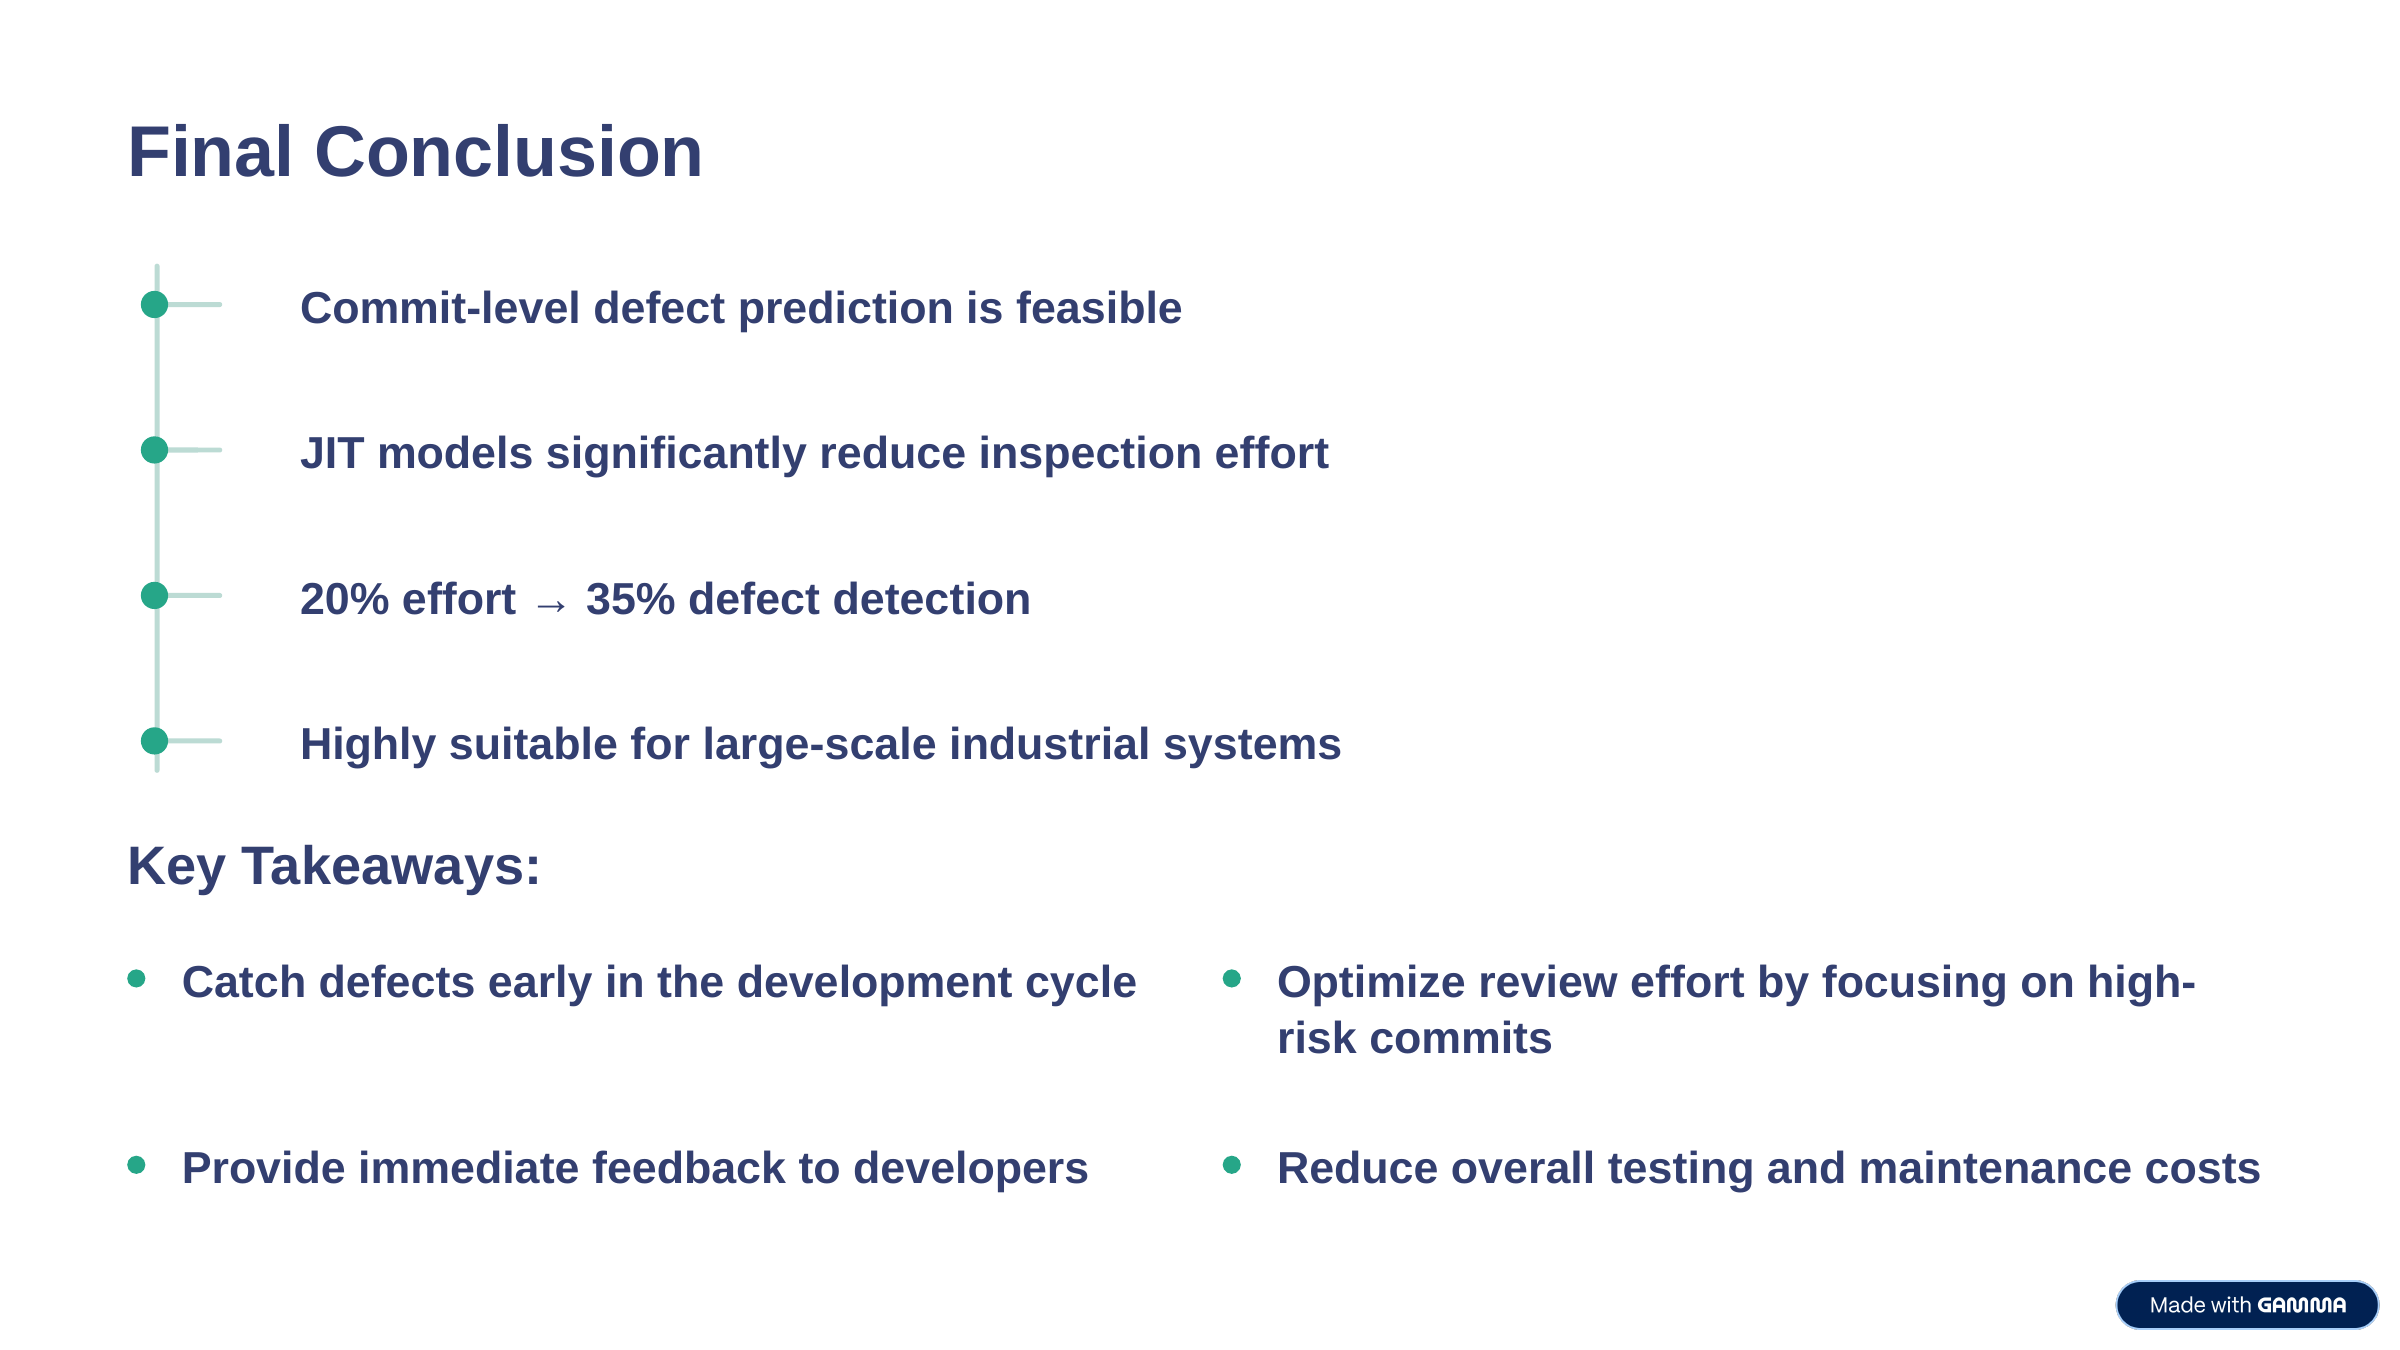

Final Conclusion

Commit-level defect prediction is feasible

JIT models significantly reduce inspection effort

20% effort → 35% defect detection

Highly suitable for large-scale industrial systems

Key Takeaways:
Catch defects early in the development cycle
Optimize review effort by focusing on high-risk commits

Provide immediate feedback to developers
Reduce overall testing and maintenance costs